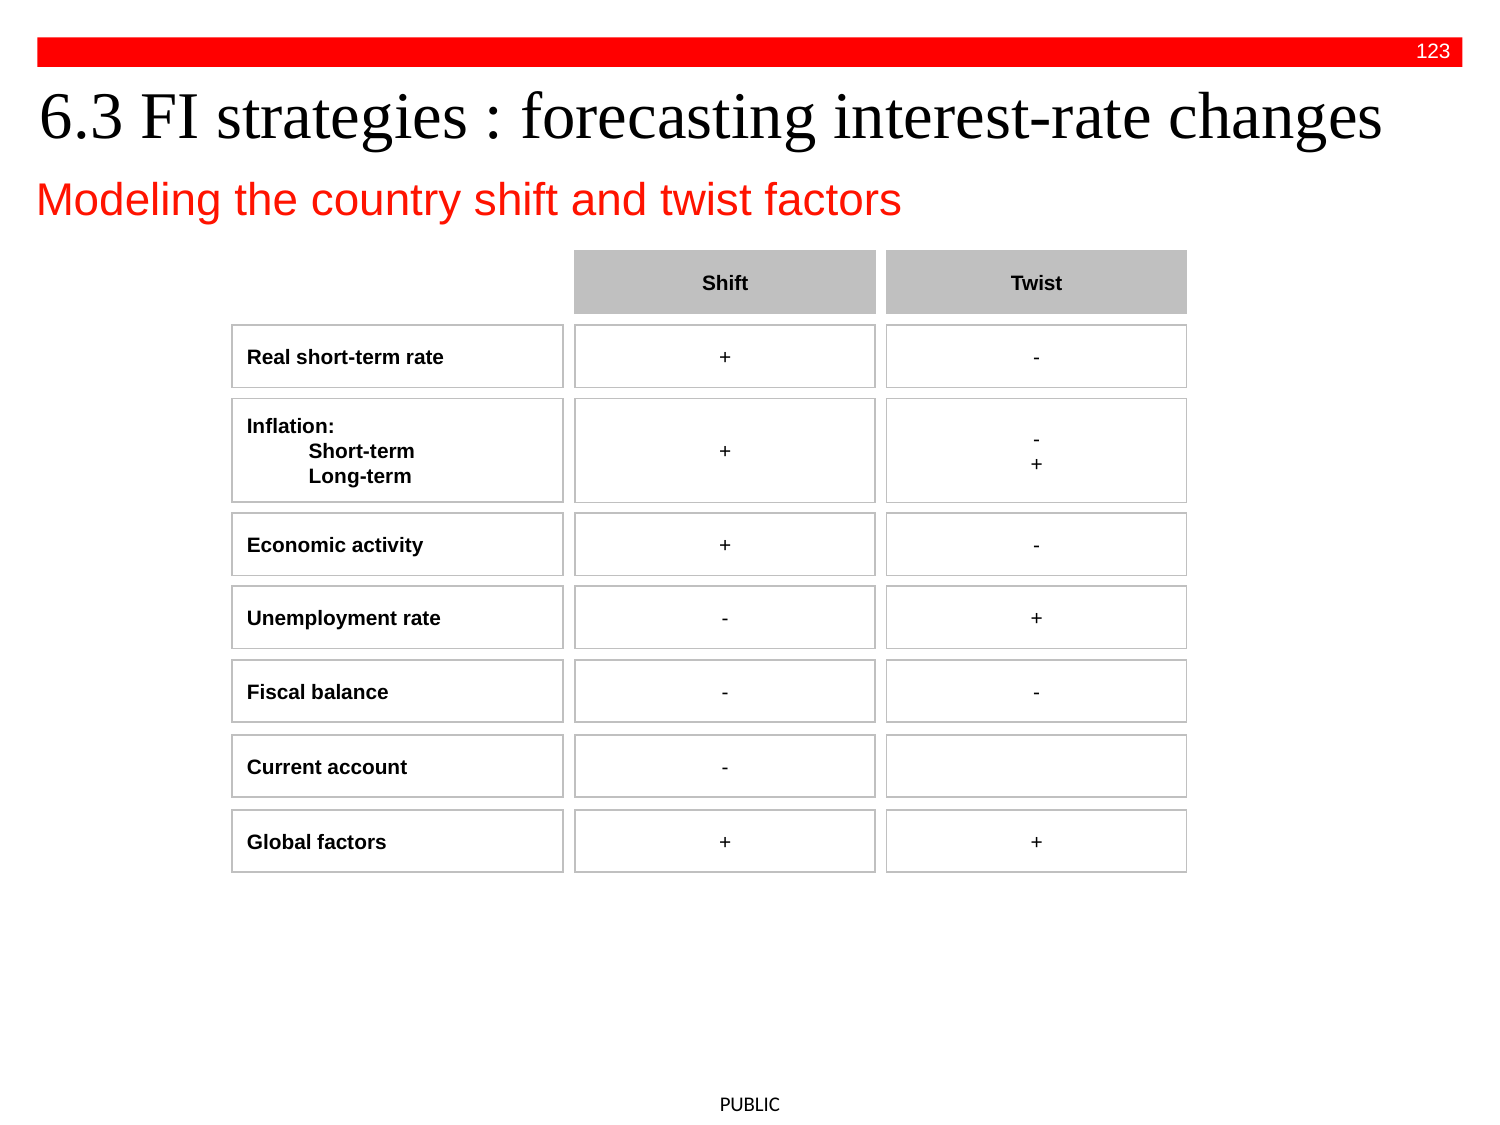

6.3 FI strategies : forecasting interest-rate changes
Modeling the country shift and twist factors
Shift
Twist
Real short-term rate
+
-
Inflation:
	Short-term
	Long-term
+
-
+
Economic activity
+
-
Unemployment rate
-
+
Fiscal balance
-
-
Current account
-

Global factors
+
+